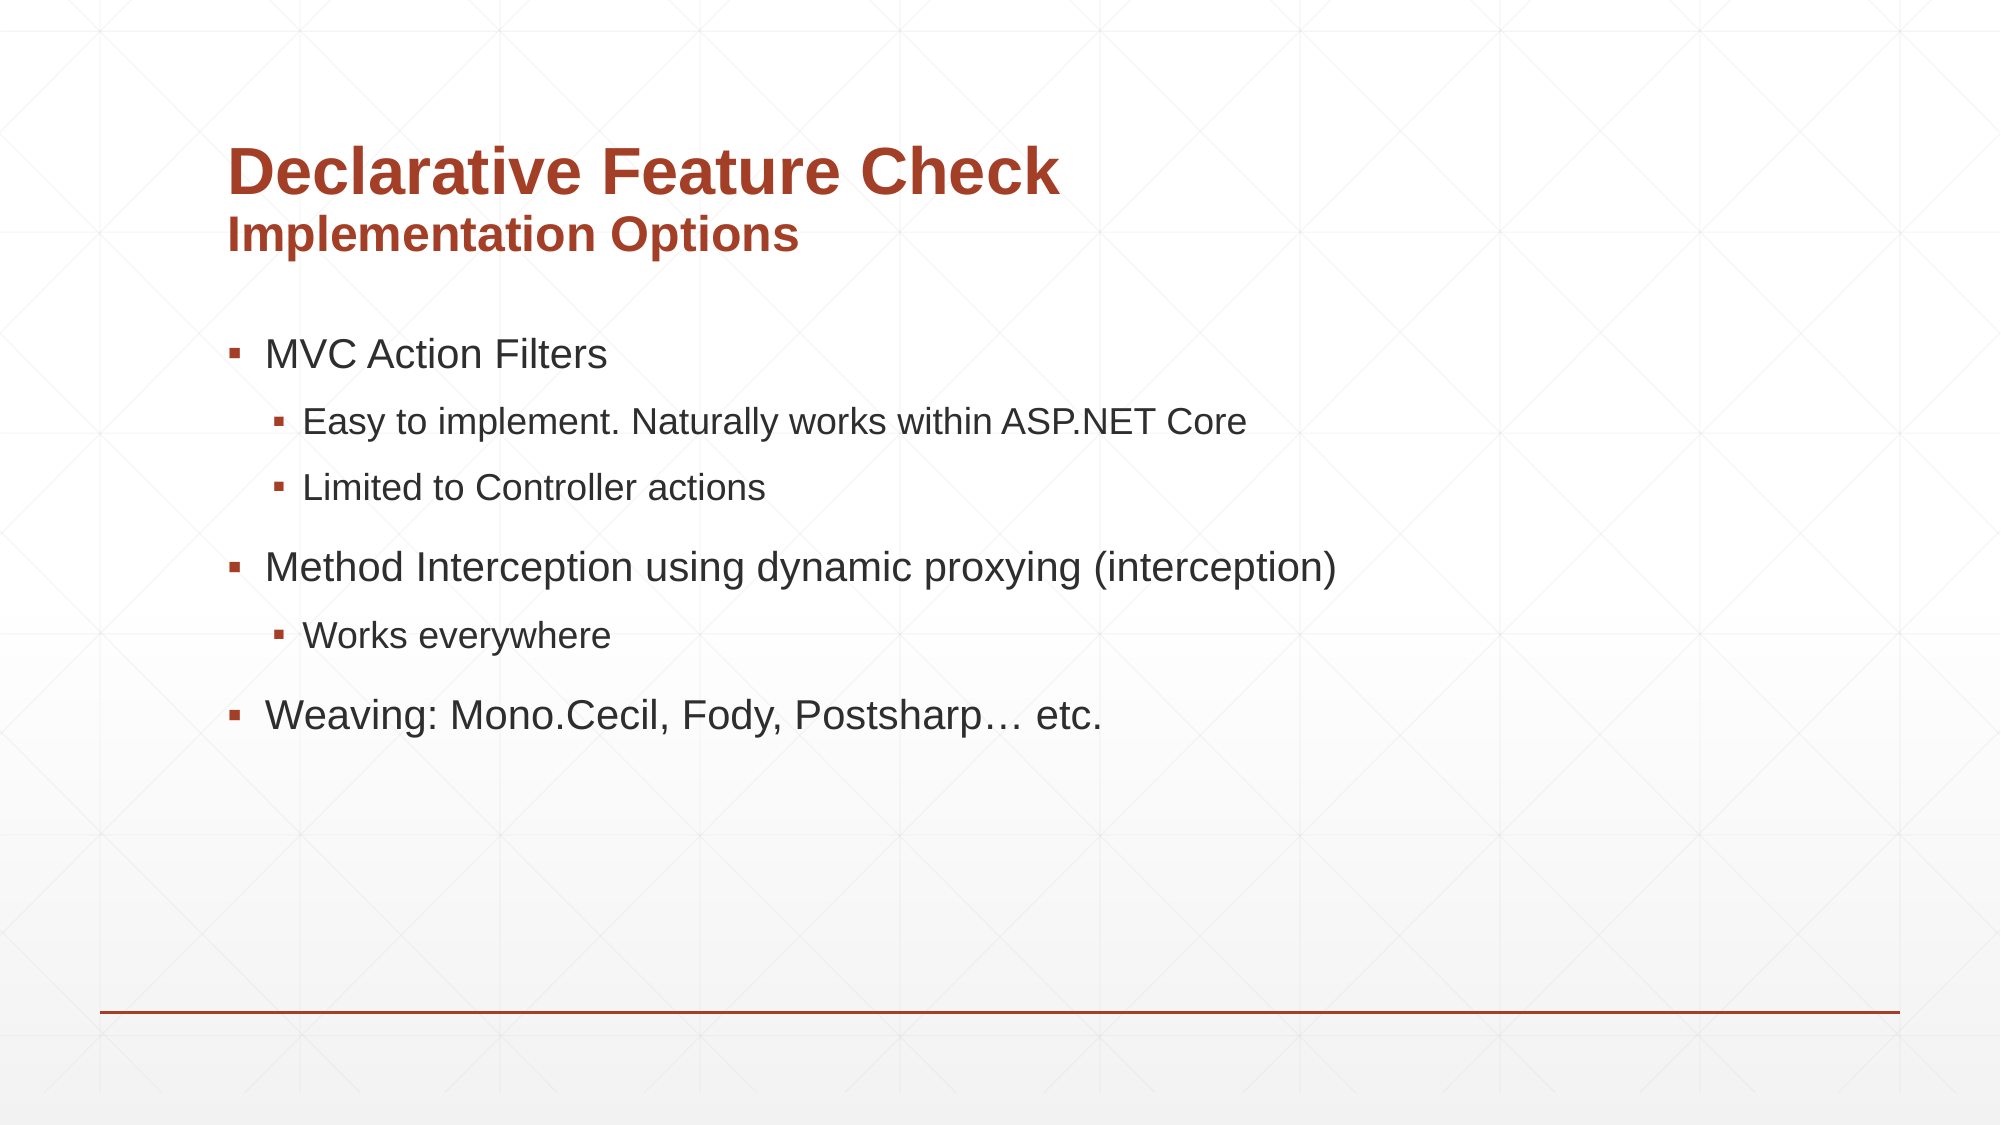

# Declarative Feature Check Implementation Options
MVC Action Filters
Easy to implement. Naturally works within ASP.NET Core
Limited to Controller actions
Method Interception using dynamic proxying (interception)
Works everywhere
Weaving: Mono.Cecil, Fody, Postsharp… etc.